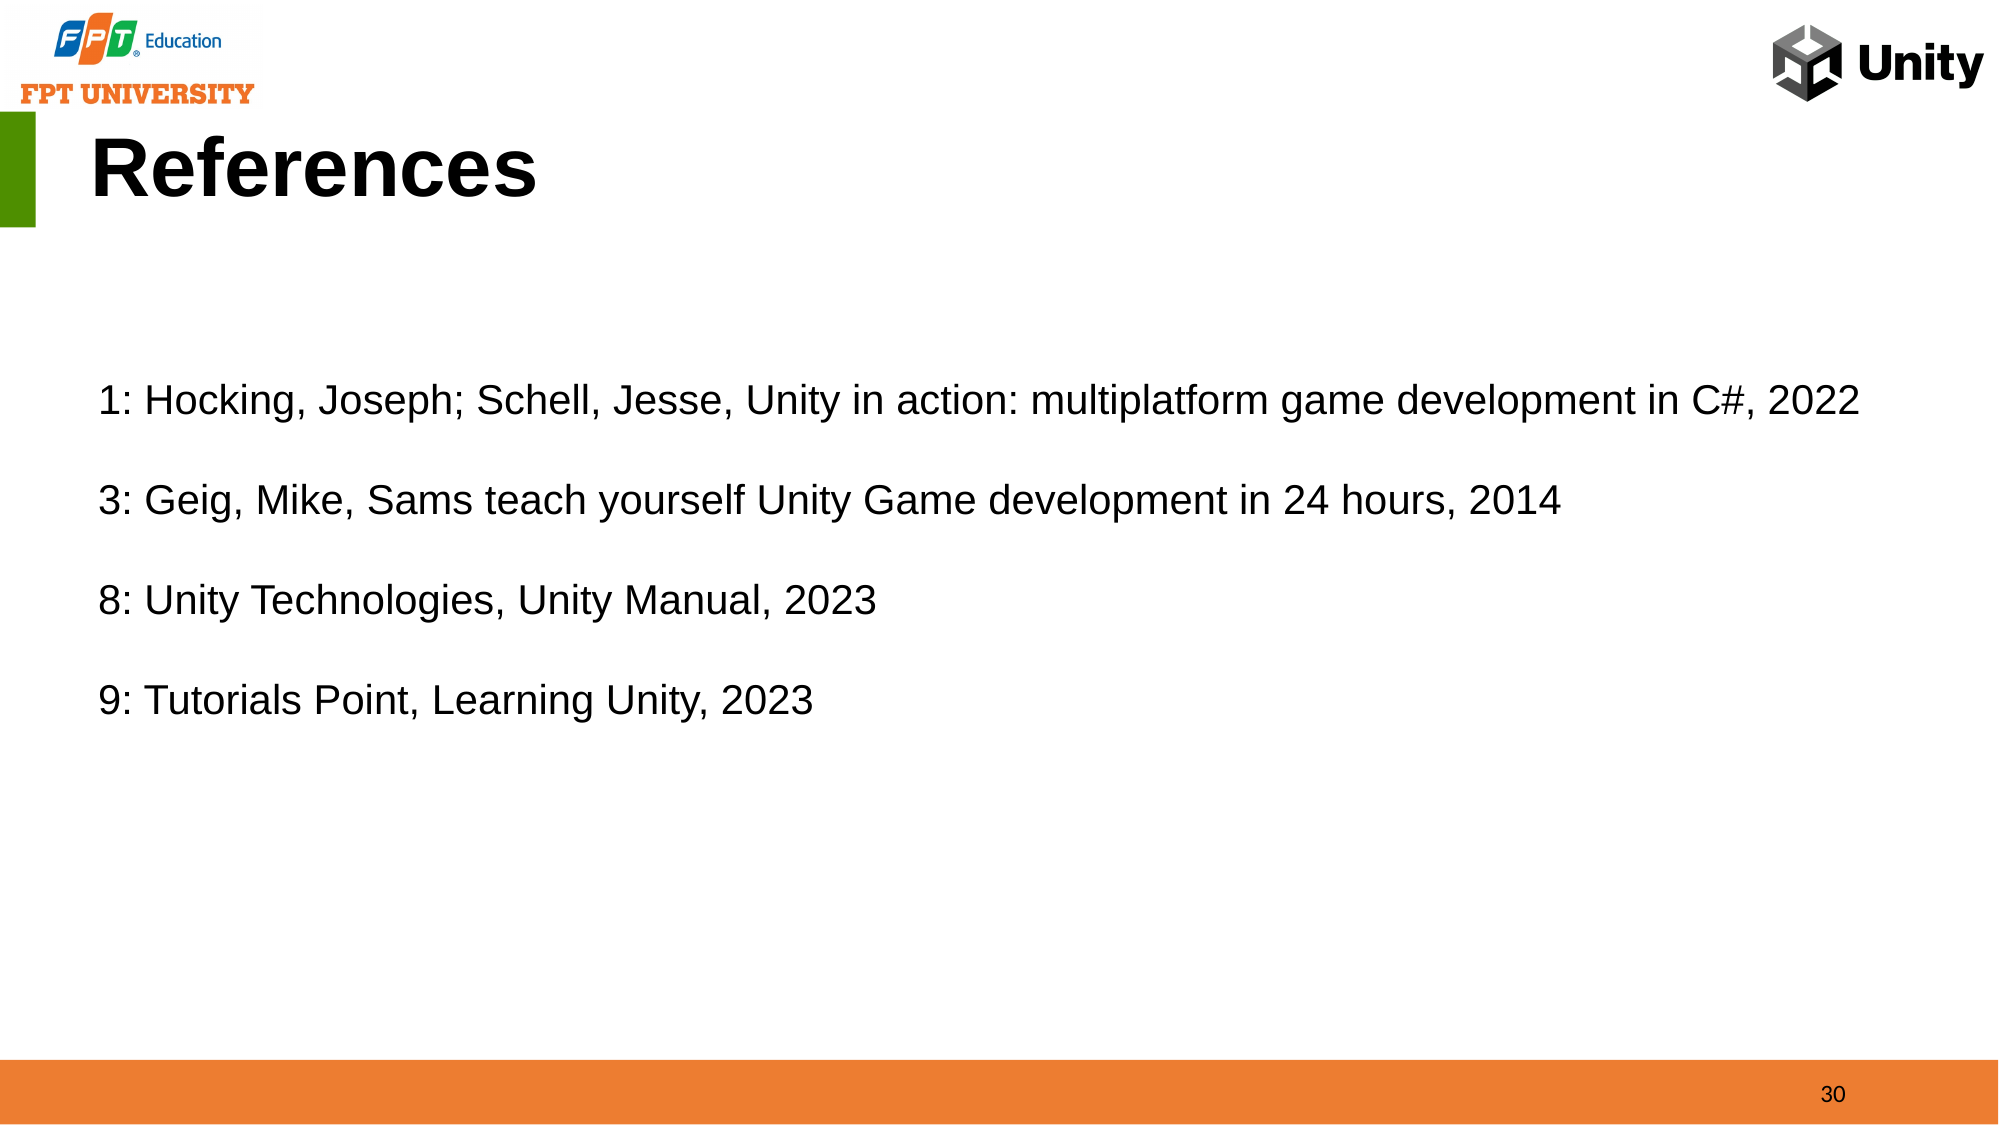

References

1: Hocking, Joseph; Schell, Jesse, Unity in action: multiplatform game development in C#, 2022
3: Geig, Mike, Sams teach yourself Unity Game development in 24 hours, 2014
8: Unity Technologies, Unity Manual, 2023
9: Tutorials Point, Learning Unity, 2023
30